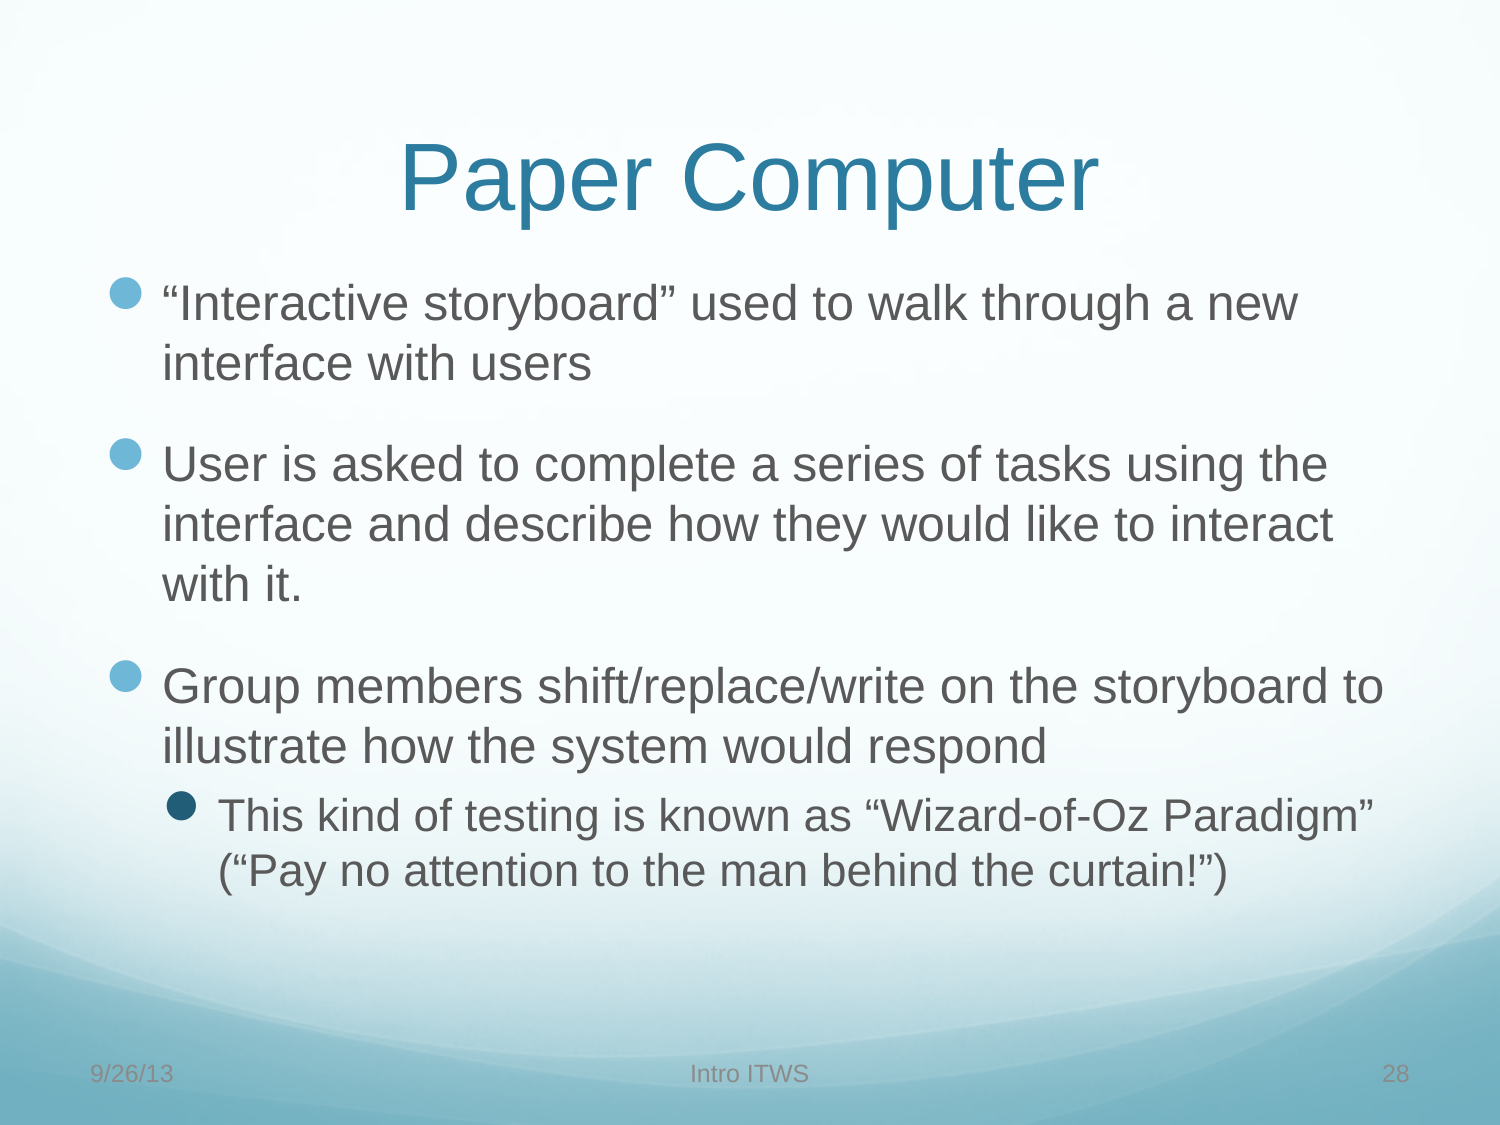

# Paper Computer
“Interactive storyboard” used to walk through a new interface with users
User is asked to complete a series of tasks using the interface and describe how they would like to interact with it.
Group members shift/replace/write on the storyboard to illustrate how the system would respond
This kind of testing is known as “Wizard-of-Oz Paradigm” (“Pay no attention to the man behind the curtain!”)
9/26/13
Intro ITWS
28